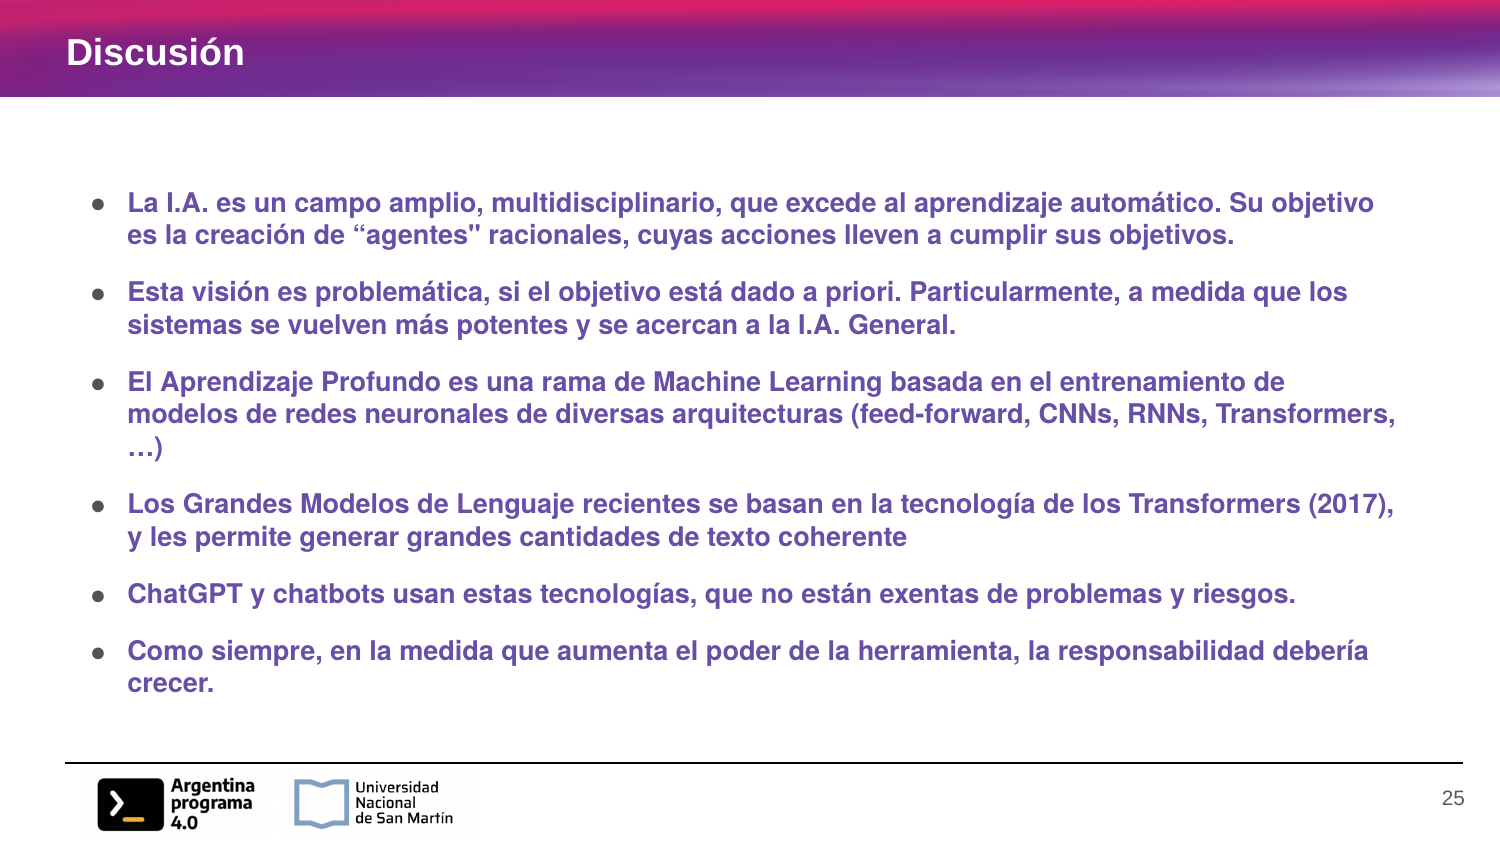

# Discusión
La I.A. es un campo amplio, multidisciplinario, que excede al aprendizaje automático. Su objetivo es la creación de “agentes" racionales, cuyas acciones lleven a cumplir sus objetivos.
Esta visión es problemática, si el objetivo está dado a priori. Particularmente, a medida que los sistemas se vuelven más potentes y se acercan a la I.A. General.
El Aprendizaje Profundo es una rama de Machine Learning basada en el entrenamiento de modelos de redes neuronales de diversas arquitecturas (feed-forward, CNNs, RNNs, Transformers, …)
Los Grandes Modelos de Lenguaje recientes se basan en la tecnología de los Transformers (2017), y les permite generar grandes cantidades de texto coherente
ChatGPT y chatbots usan estas tecnologías, que no están exentas de problemas y riesgos.
Como siempre, en la medida que aumenta el poder de la herramienta, la responsabilidad debería crecer.
25